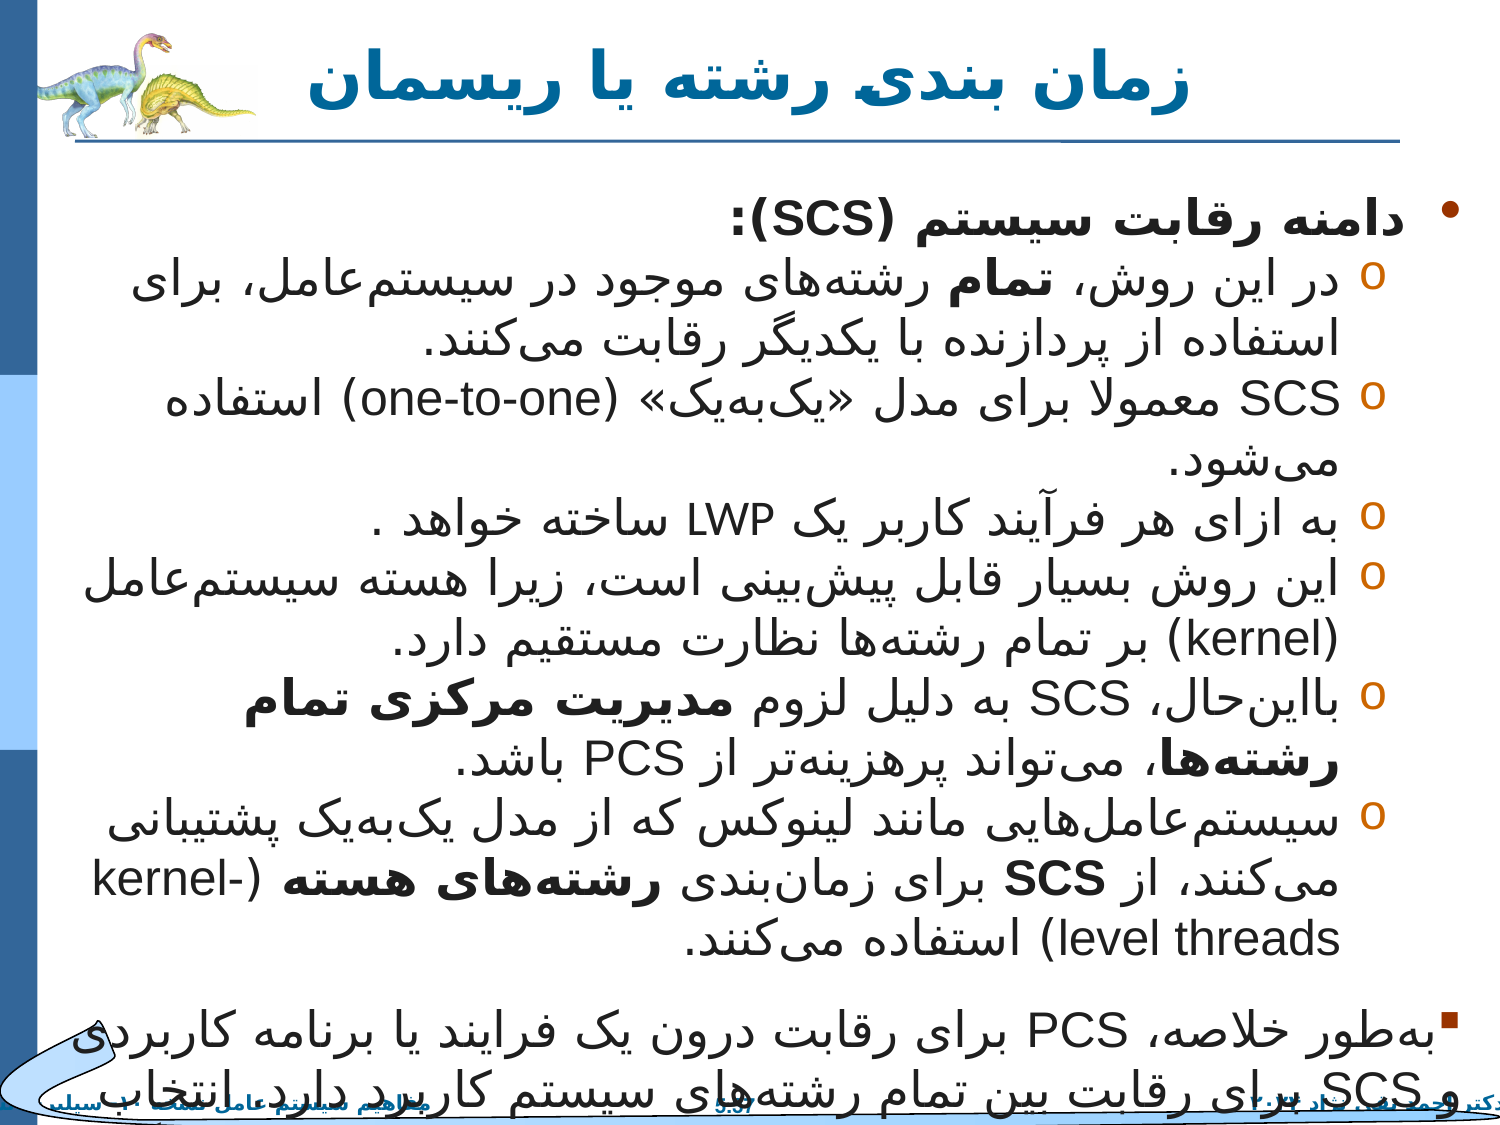

# زمان بندی رشته یا ریسمان
دامنه رقابت سیستم (SCS):
در این روش، تمام رشته‌های موجود در سیستم‌عامل، برای استفاده از پردازنده با یکدیگر رقابت می‌کنند.
SCS معمولا برای مدل «یک‌به‌یک» (one-to-one) استفاده می‌شود.
به ازای هر فرآیند کاربر یک LWP ساخته خواهد .
این روش بسیار قابل پیش‌بینی است، زیرا هسته سیستم‌عامل (kernel) بر تمام رشته‌ها نظارت مستقیم دارد.
بااین‌حال، SCS به دلیل لزوم مدیریت مرکزی تمام رشته‌ها، می‌تواند پرهزینه‌تر از PCS باشد.
سیستم‌عامل‌هایی مانند لینوکس که از مدل یک‌به‌یک پشتیبانی می‌کنند، از SCS برای زمان‌بندی رشته‌های هسته (kernel-level threads) استفاده می‌کنند.
به‌طور خلاصه، PCS برای رقابت درون یک فرایند یا برنامه کاربردی و SCS برای رقابت بین تمام رشته‌های سیستم کاربرد دارد. انتخاب روش مناسب به مدل رشته‌بندی و اولویت‌های سیستم‌عامل بستگی دارد.